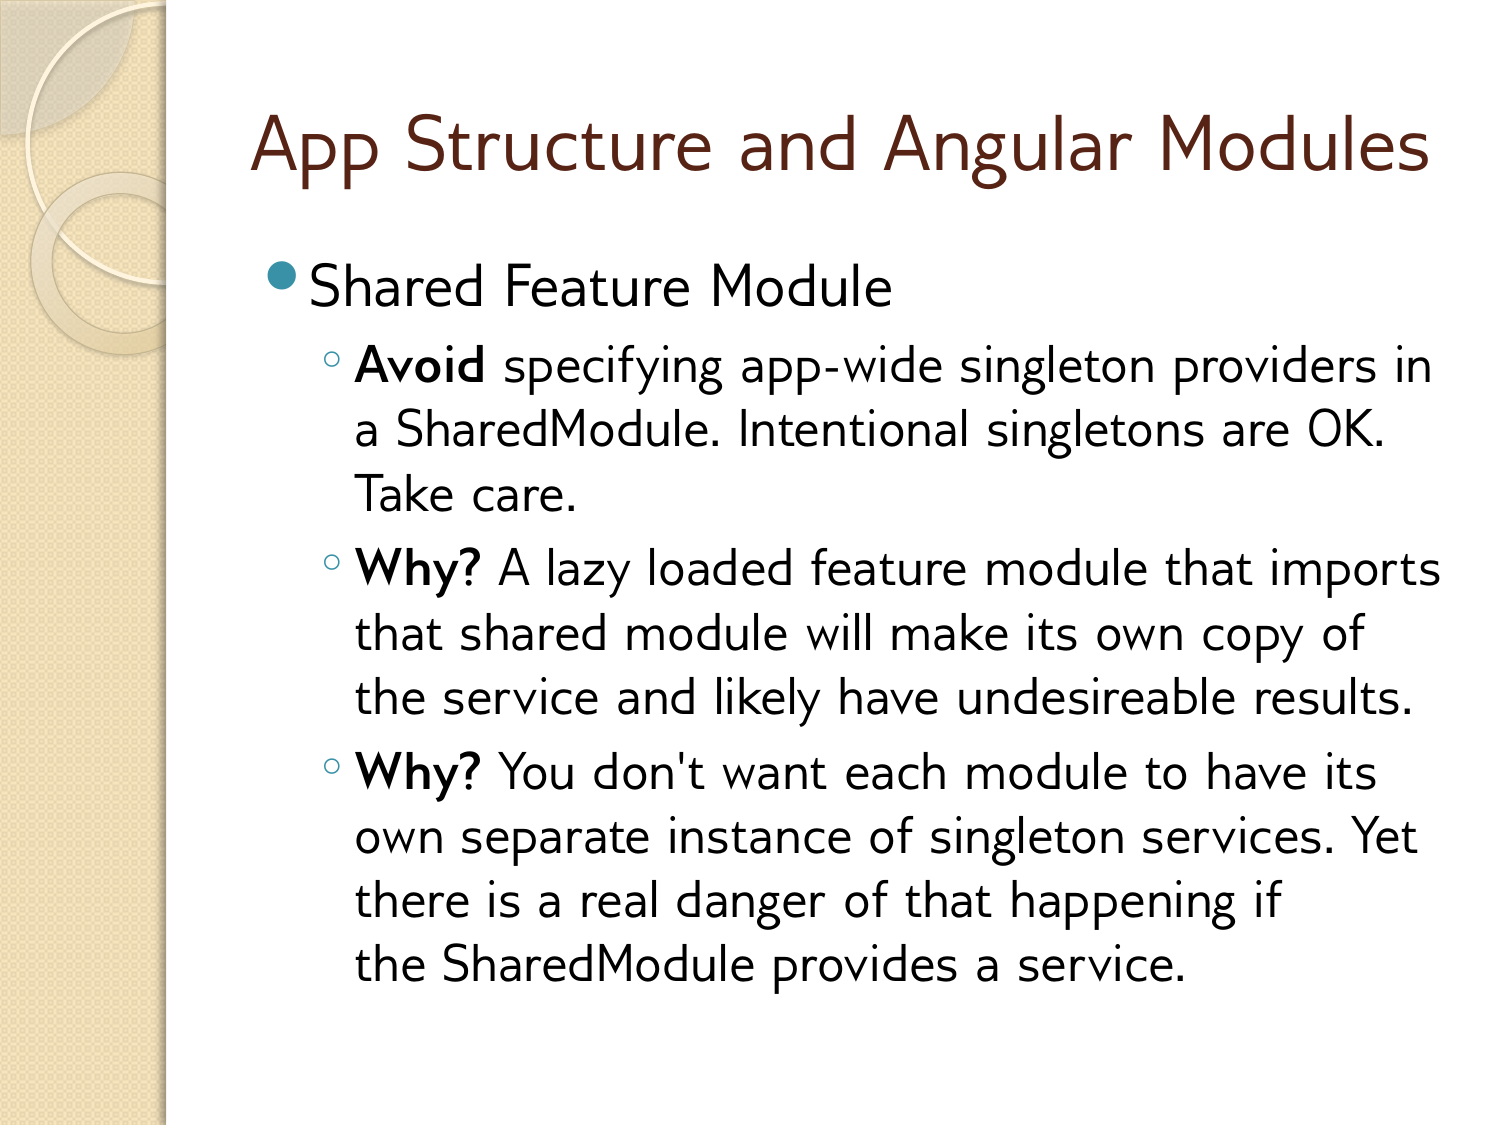

# App Structure and Angular Modules
Shared Feature Module
Avoid specifying app-wide singleton providers in a SharedModule. Intentional singletons are OK. Take care.
Why? A lazy loaded feature module that imports that shared module will make its own copy of the service and likely have undesireable results.
Why? You don't want each module to have its own separate instance of singleton services. Yet there is a real danger of that happening if the SharedModule provides a service.